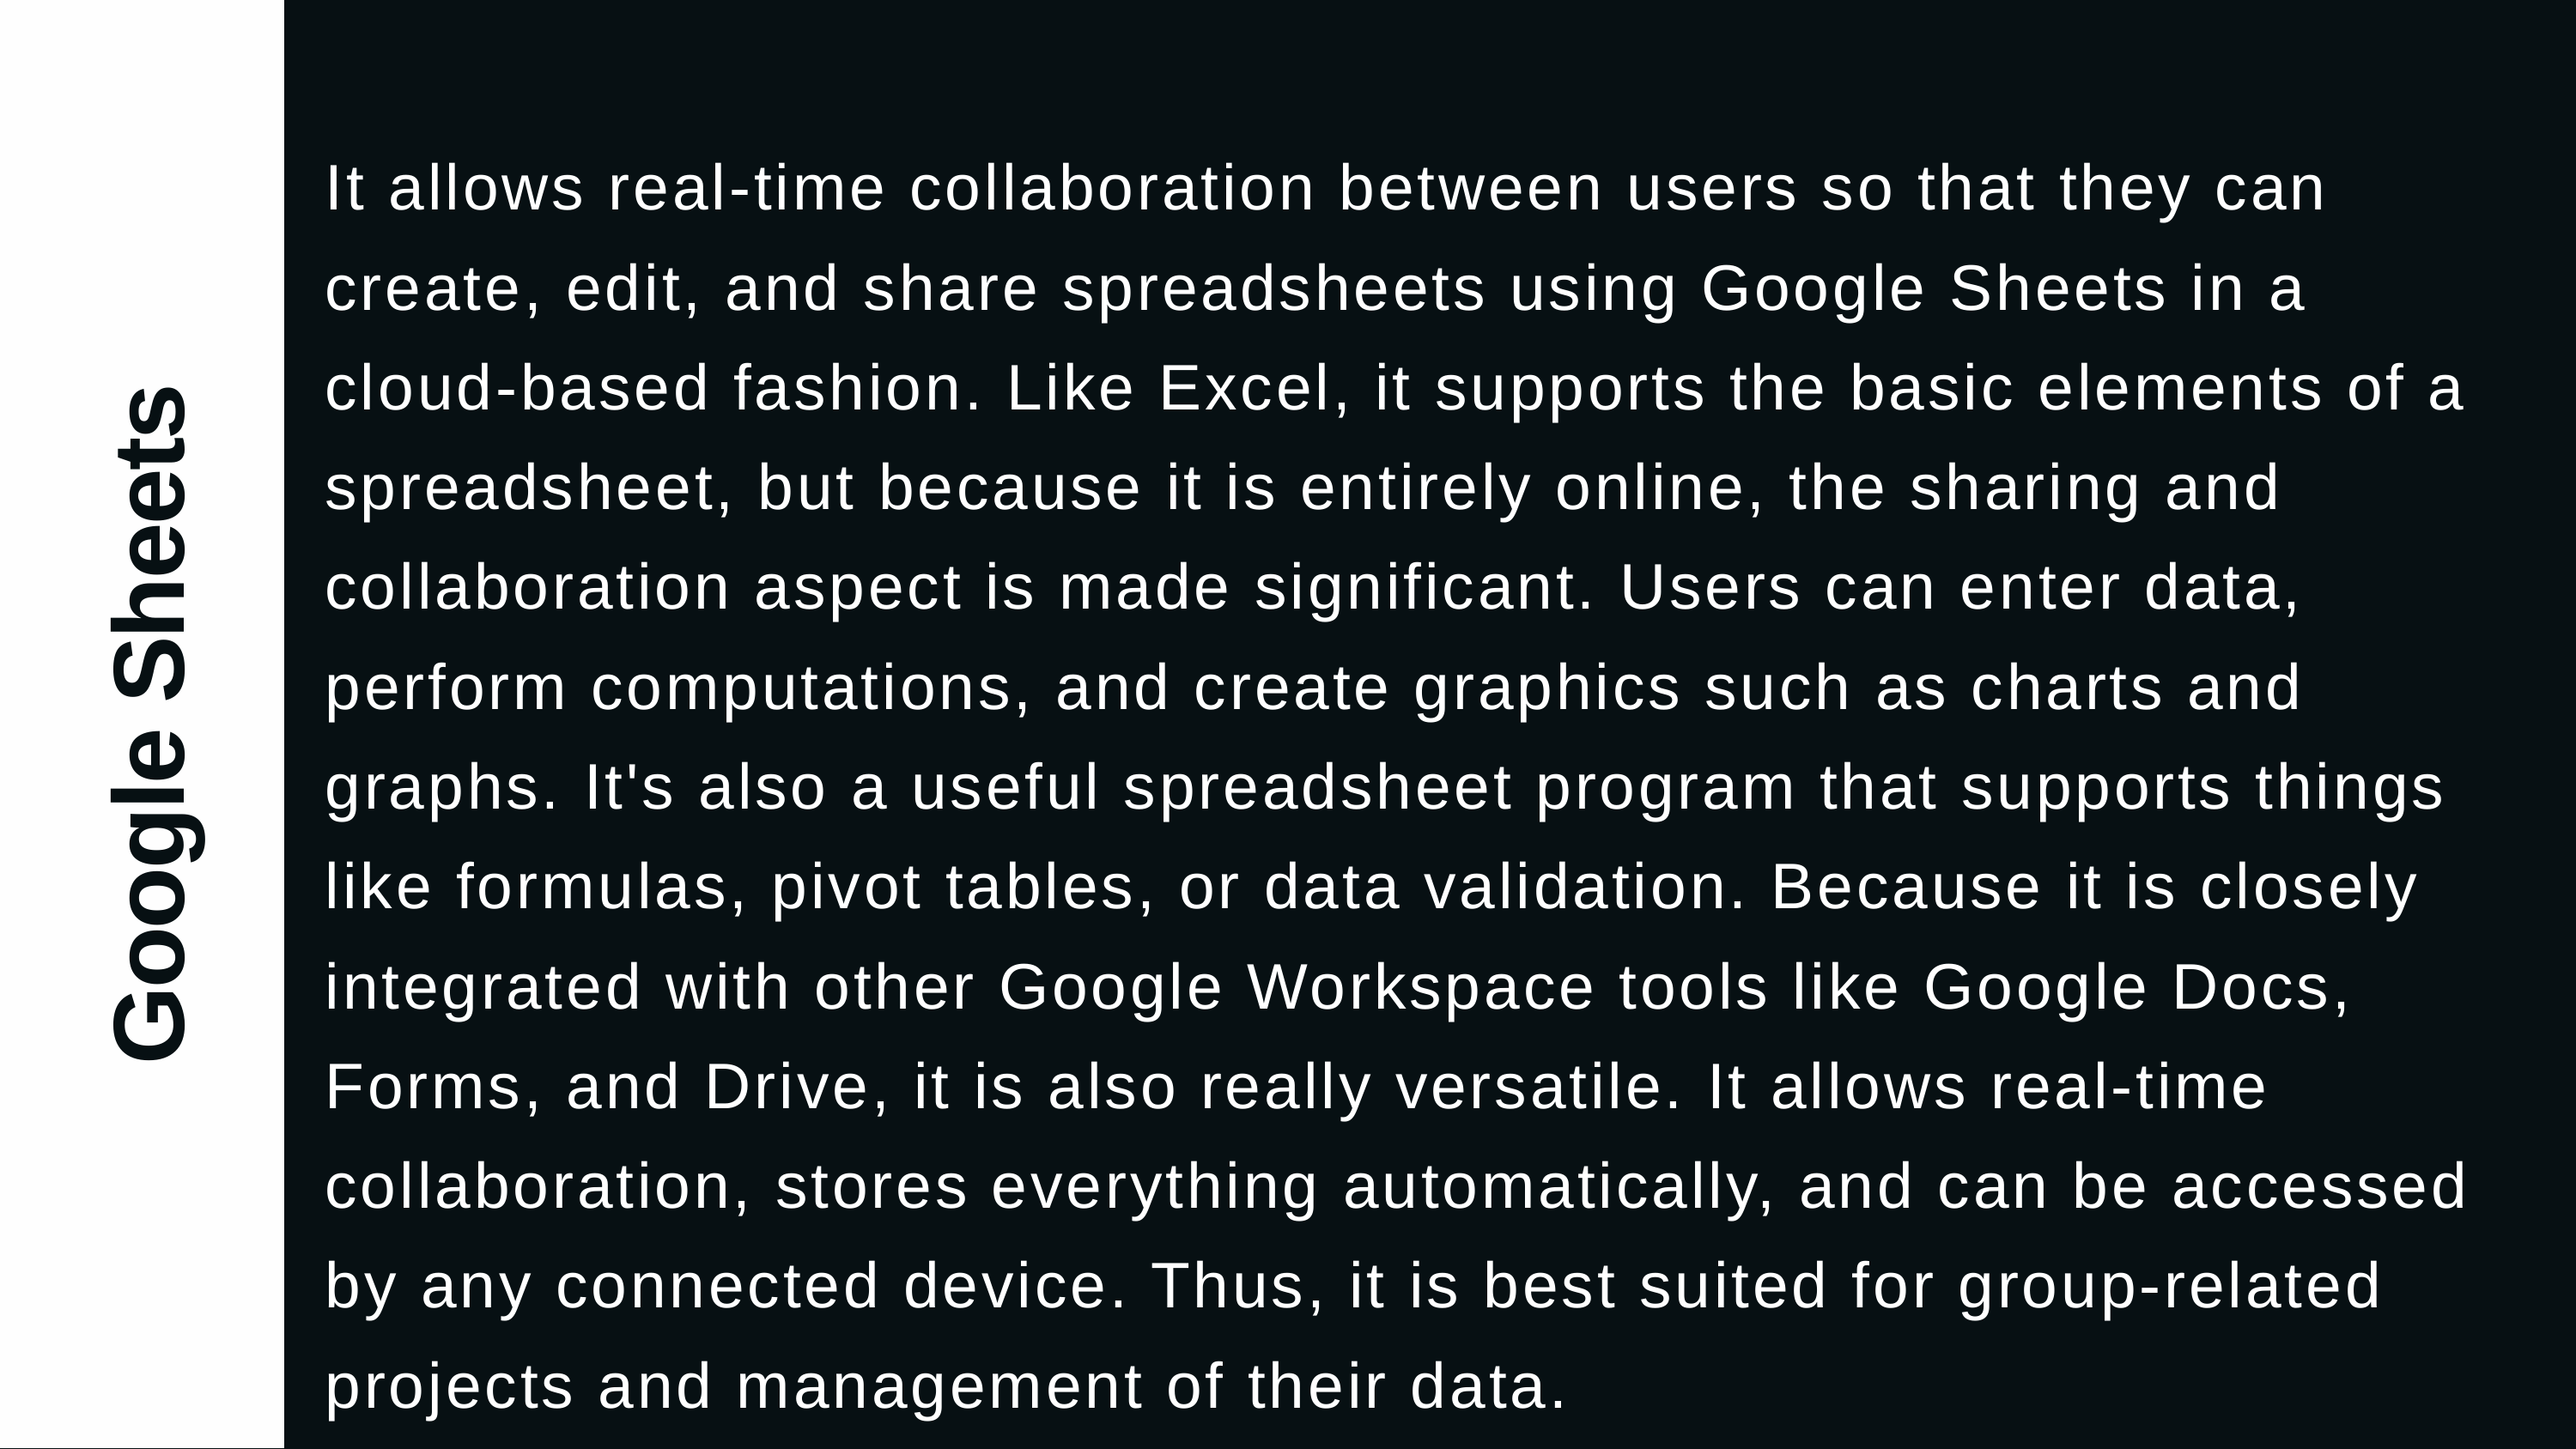

It allows real-time collaboration between users so that they can create, edit, and share spreadsheets using Google Sheets in a cloud-based fashion. Like Excel, it supports the basic elements of a spreadsheet, but because it is entirely online, the sharing and collaboration aspect is made significant. Users can enter data, perform computations, and create graphics such as charts and graphs. It's also a useful spreadsheet program that supports things like formulas, pivot tables, or data validation. Because it is closely integrated with other Google Workspace tools like Google Docs, Forms, and Drive, it is also really versatile. It allows real-time collaboration, stores everything automatically, and can be accessed by any connected device. Thus, it is best suited for group-related projects and management of their data.

Google Sheets